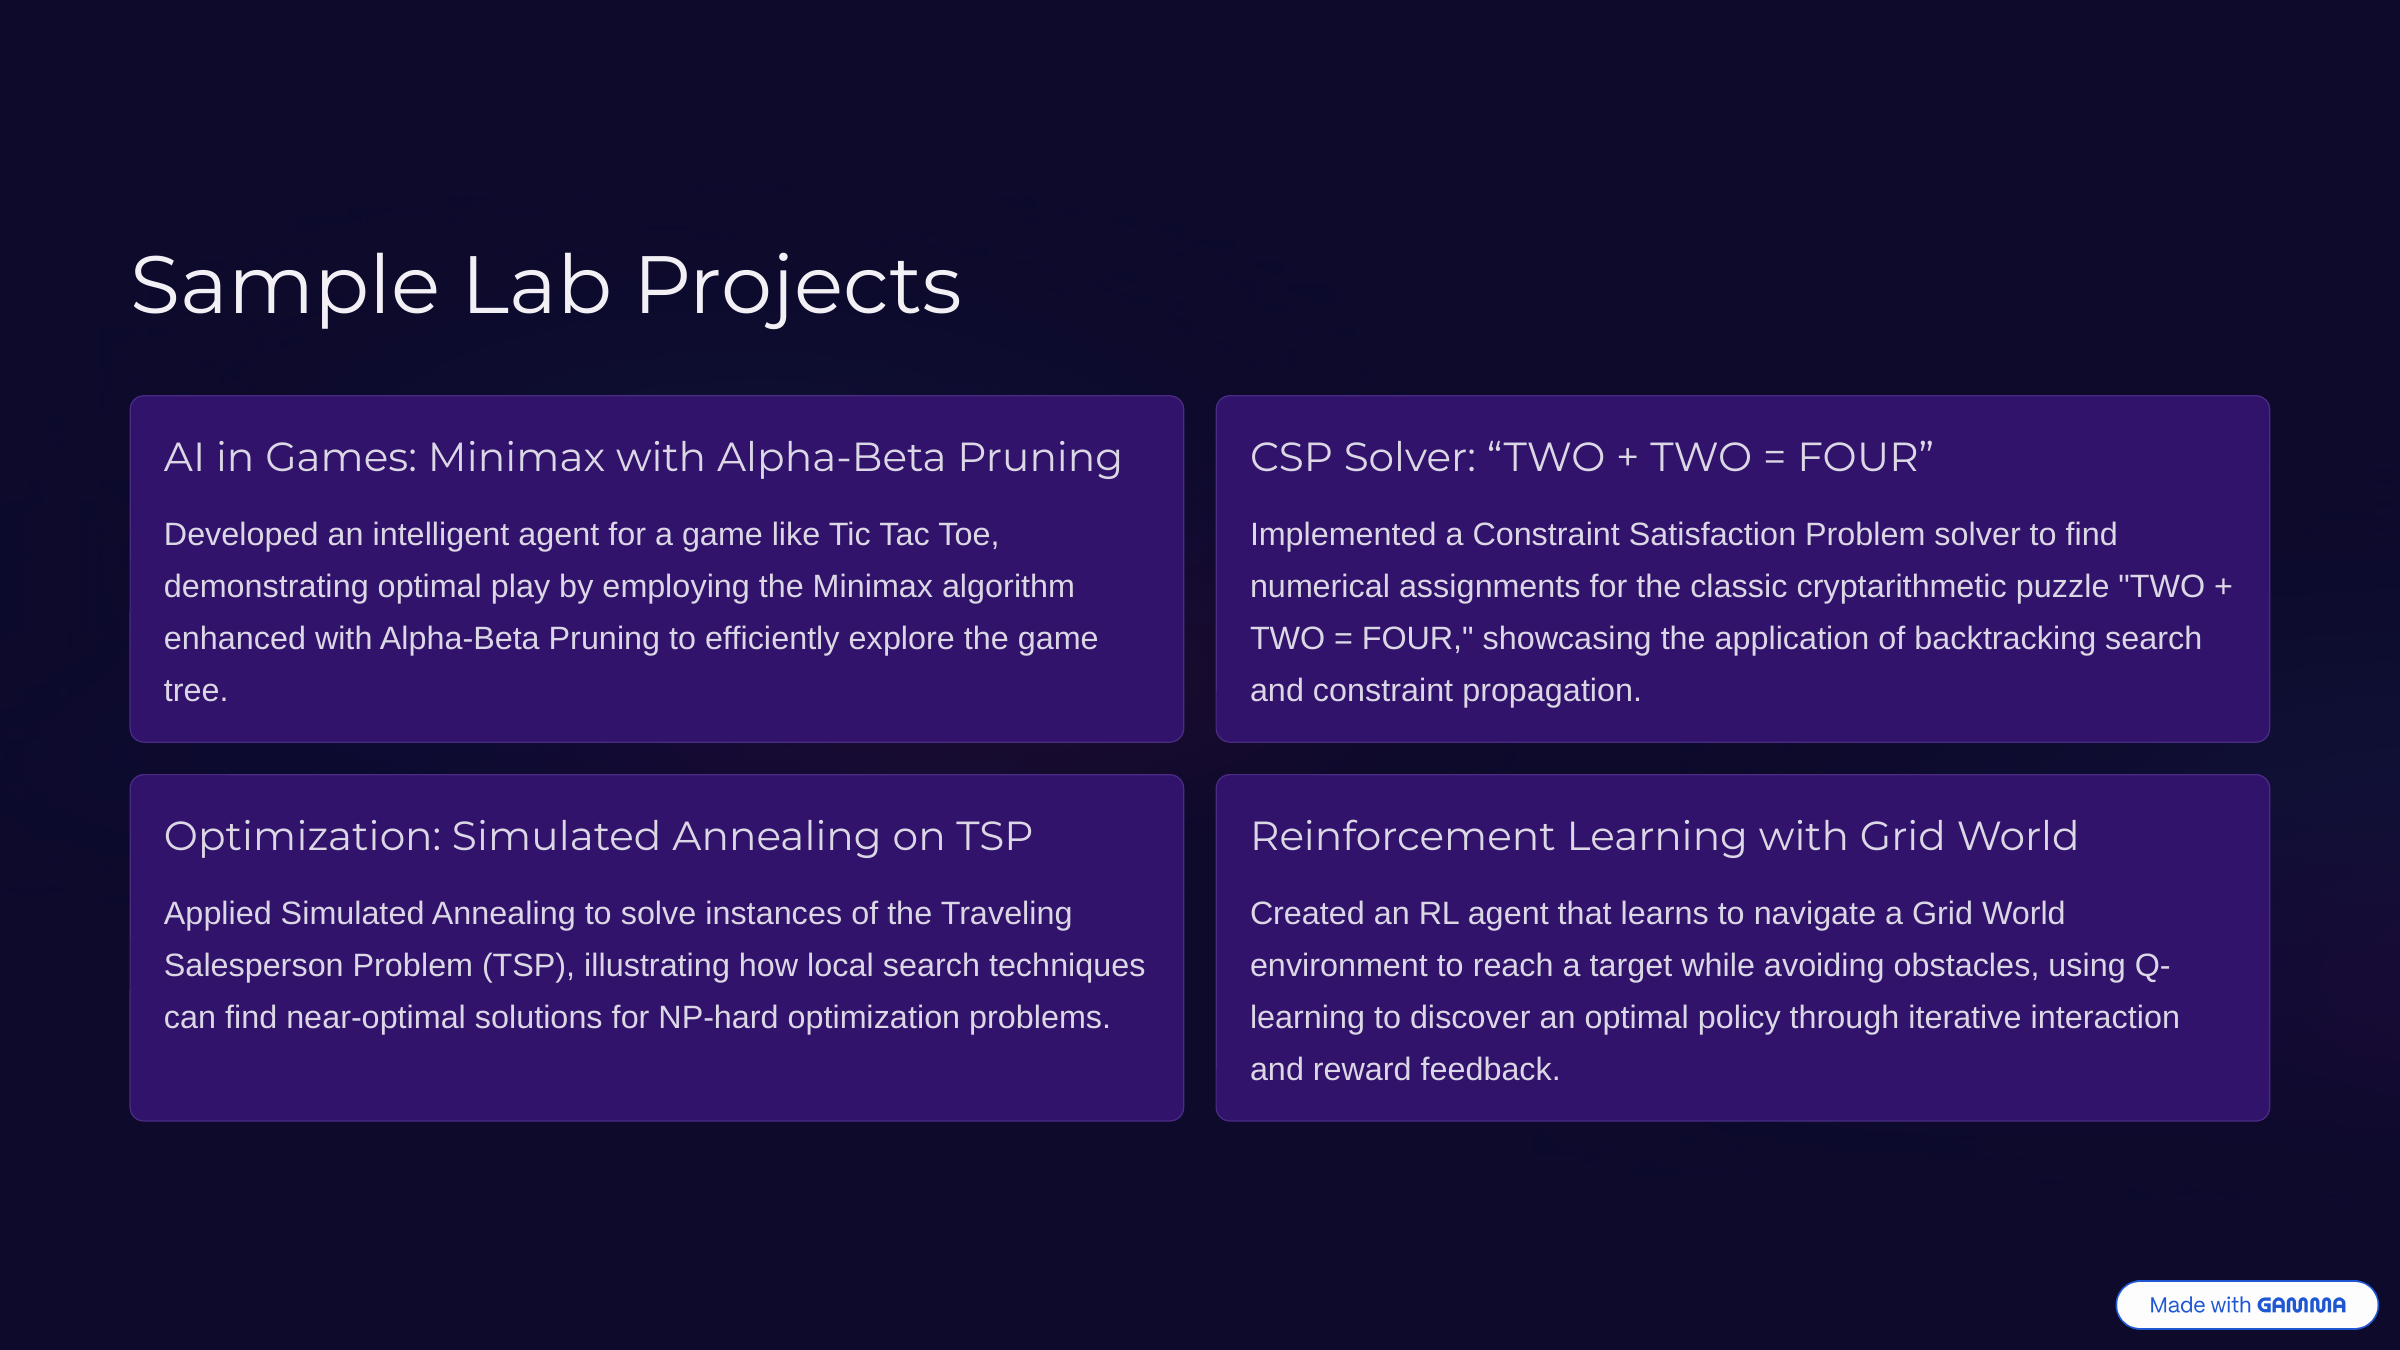

Sample Lab Projects

AI in Games: Minimax with Alpha-Beta Pruning
CSP Solver: “TWO + TWO = FOUR”
Developed an intelligent agent for a game like Tic Tac Toe, demonstrating optimal play by employing the Minimax algorithm enhanced with Alpha-Beta Pruning to efficiently explore the game tree.
Implemented a Constraint Satisfaction Problem solver to find numerical assignments for the classic cryptarithmetic puzzle "TWO + TWO = FOUR," showcasing the application of backtracking search and constraint propagation.

Optimization: Simulated Annealing on TSP
Reinforcement Learning with Grid World
Applied Simulated Annealing to solve instances of the Traveling Salesperson Problem (TSP), illustrating how local search techniques can find near-optimal solutions for NP-hard optimization problems.
Created an RL agent that learns to navigate a Grid World environment to reach a target while avoiding obstacles, using Q-learning to discover an optimal policy through iterative interaction and reward feedback.